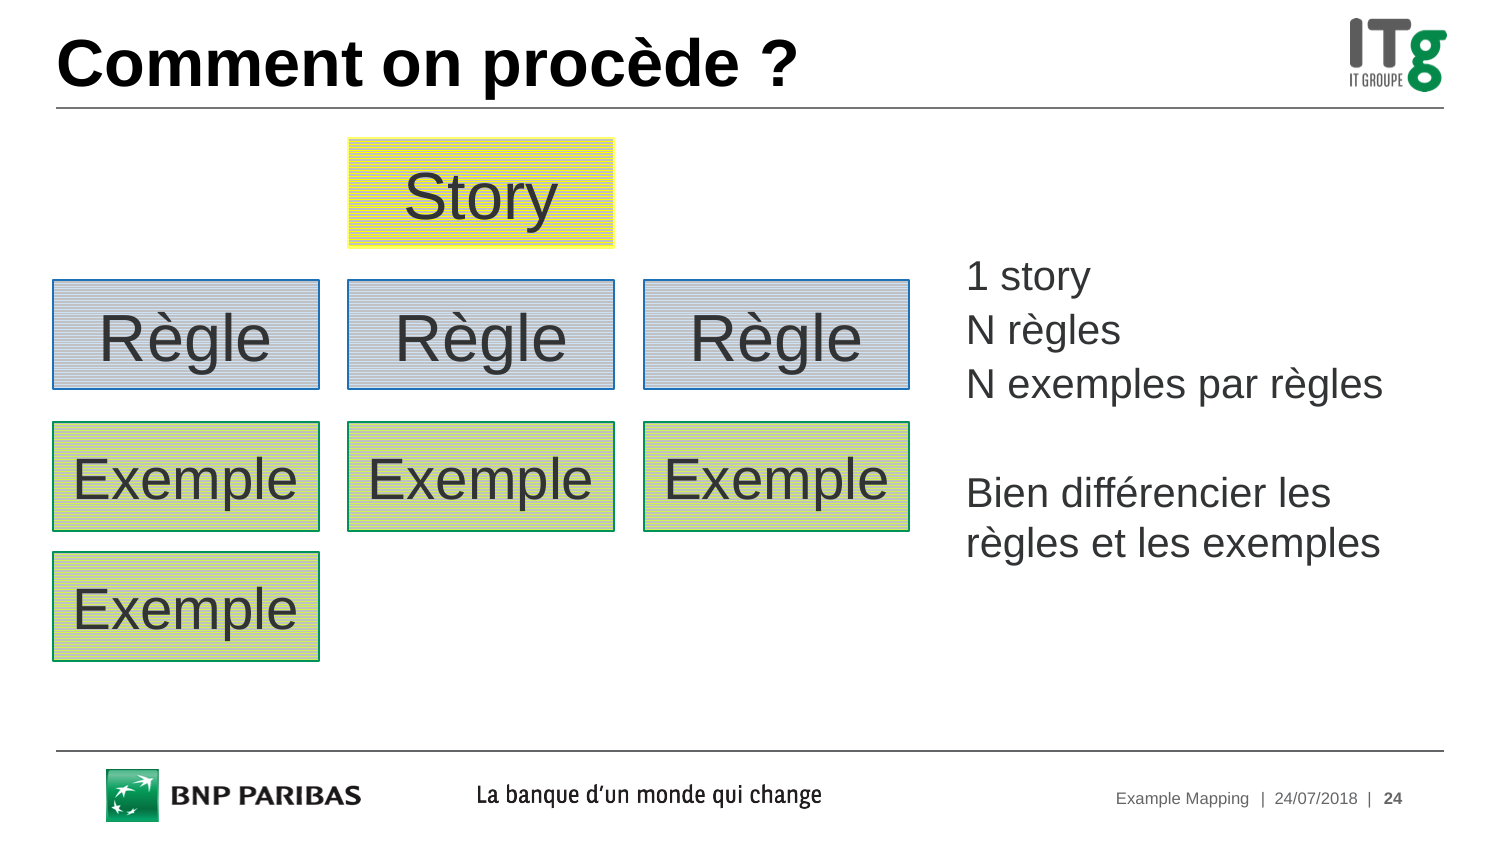

# Comment on procède ?
Story
1 story
N règles
N exemples par règles

Bien différencier les règles et les exemples

Règle
Règle
Règle
Exemple
Exemple
Exemple
Exemple
Example Mapping
|  24/07/2018  |
24